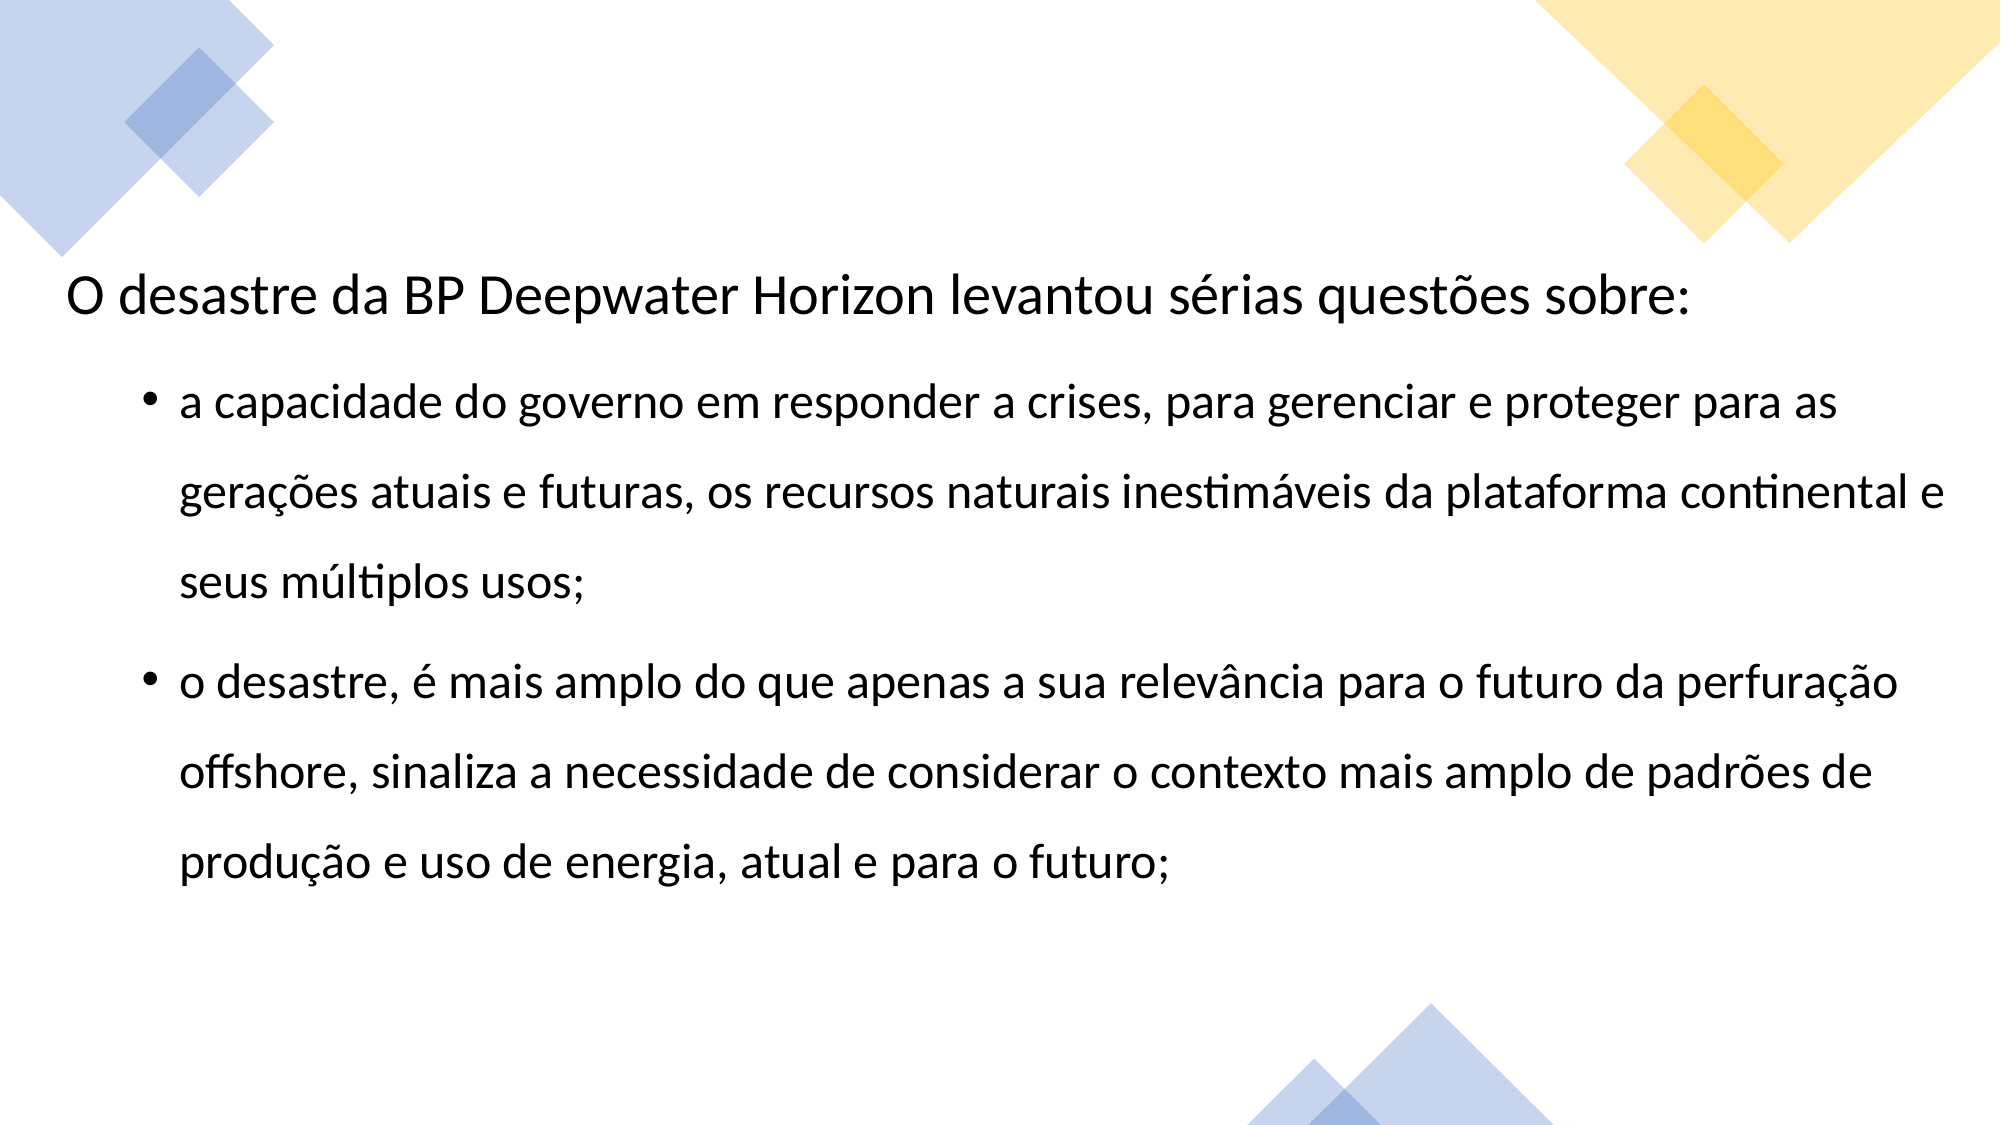

O desastre da BP Deepwater Horizon levantou sérias questões sobre:
a capacidade do governo em responder a crises, para gerenciar e proteger para as gerações atuais e futuras, os recursos naturais inestimáveis ​​da plataforma continental e seus múltiplos usos;
o desastre, é mais amplo do que apenas a sua relevância para o futuro da perfuração offshore, sinaliza a necessidade de considerar o contexto mais amplo de padrões de produção e uso de energia, atual e para o futuro;